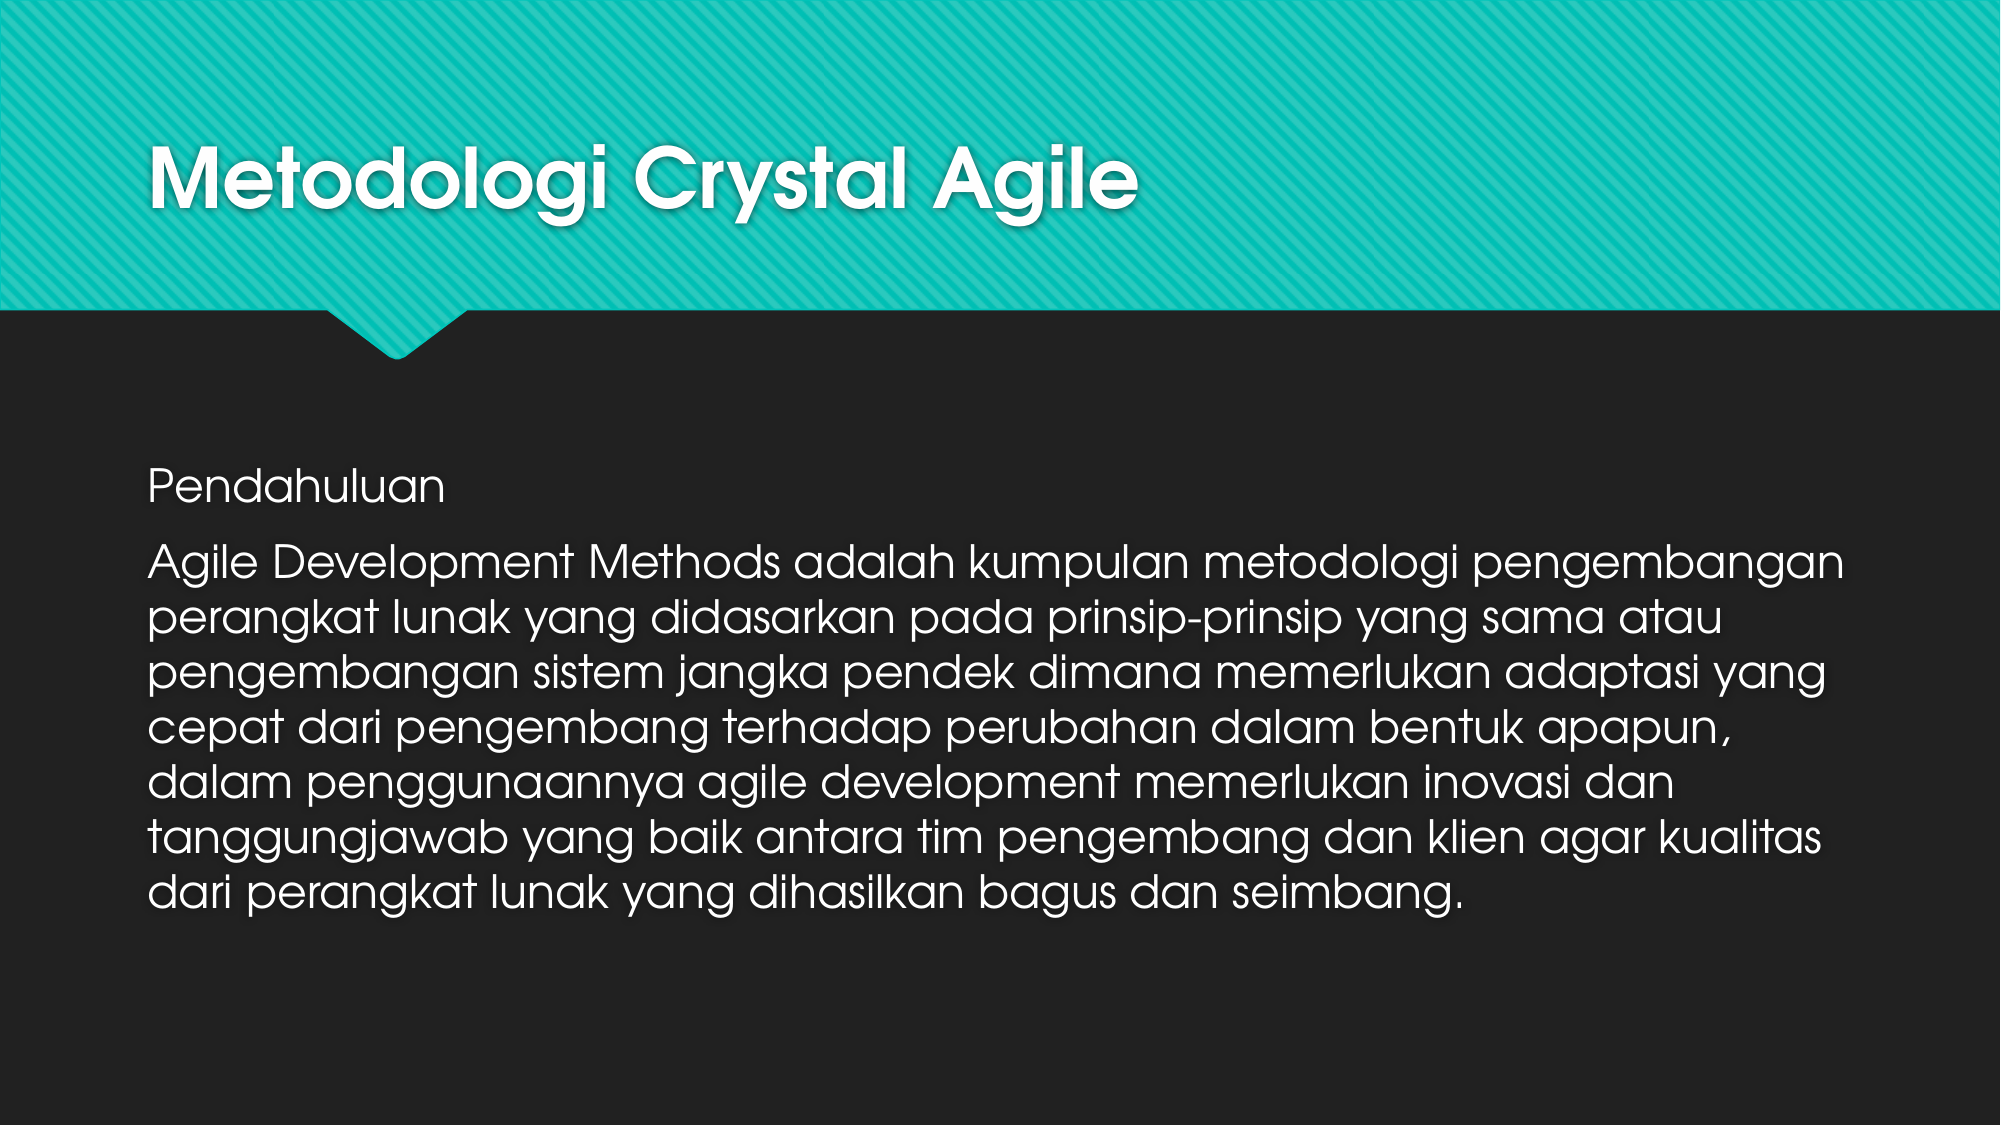

# Metodologi Crystal Agile
Pendahuluan
Agile Development Methods adalah kumpulan metodologi pengembangan perangkat lunak yang didasarkan pada prinsip-prinsip yang sama atau pengembangan sistem jangka pendek dimana memerlukan adaptasi yang cepat dari pengembang terhadap perubahan dalam bentuk apapun, dalam penggunaannya agile development memerlukan inovasi dan tanggungjawab yang baik antara tim pengembang dan klien agar kualitas dari perangkat lunak yang dihasilkan bagus dan seimbang.